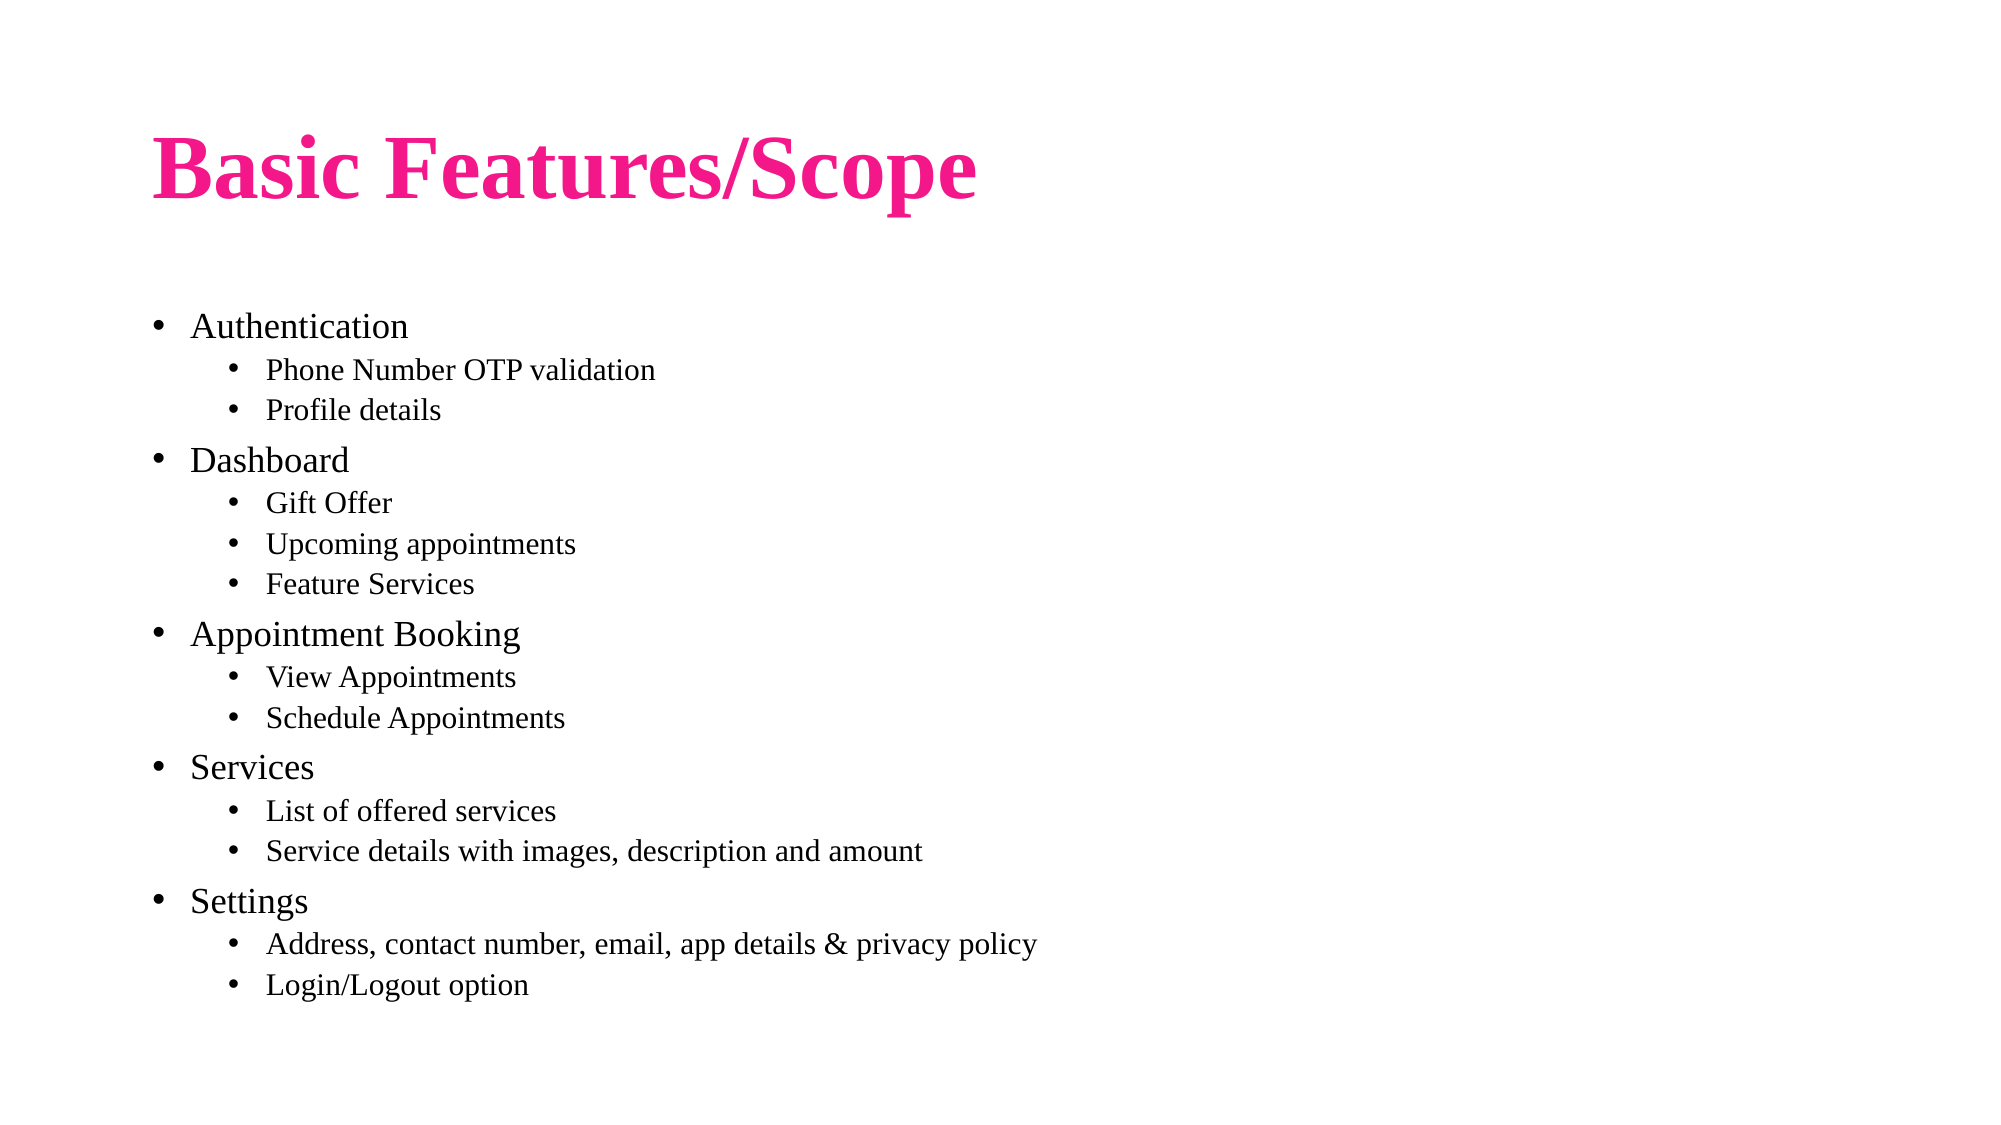

# Basic Features/Scope
Authentication
Phone Number OTP validation
Profile details
Dashboard
Gift Offer
Upcoming appointments
Feature Services
Appointment Booking
View Appointments
Schedule Appointments
Services
List of offered services
Service details with images, description and amount
Settings
Address, contact number, email, app details & privacy policy
Login/Logout option